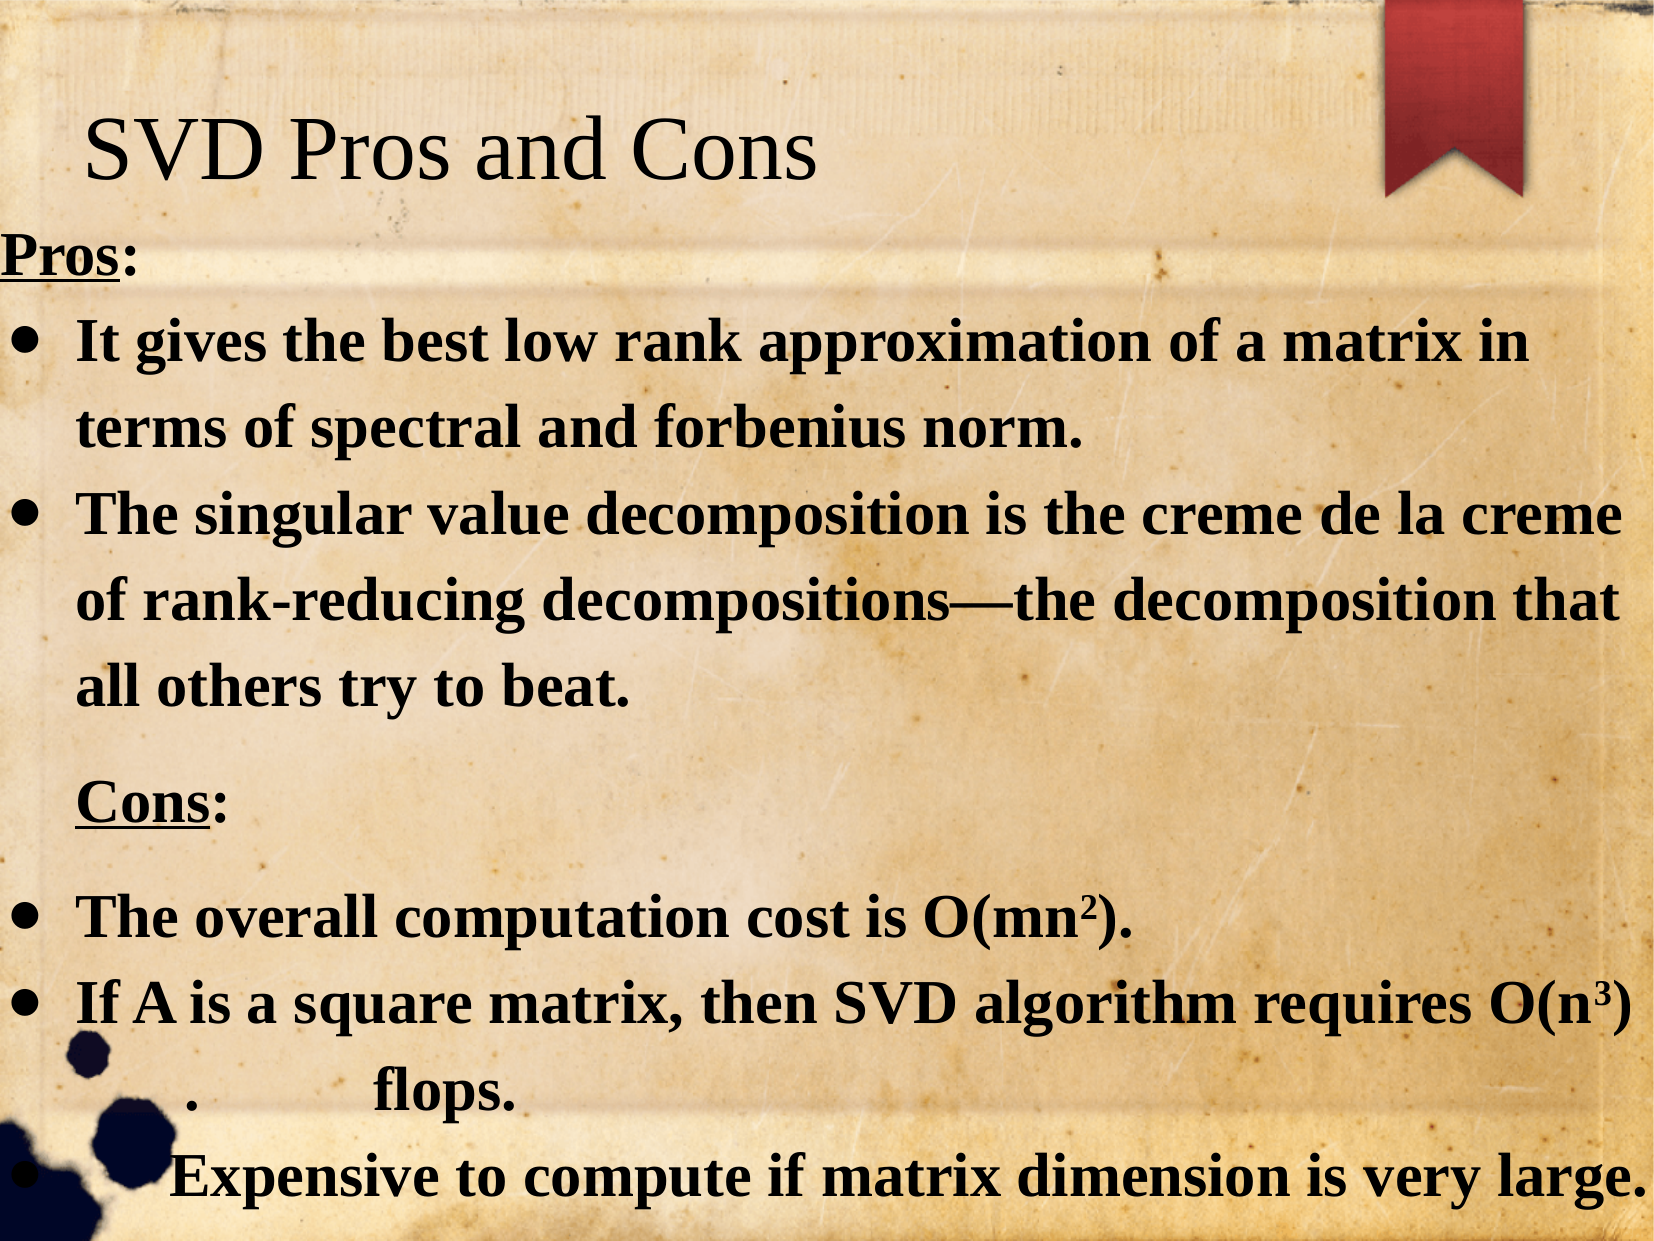

SVD Pros and Cons
Pros:
It gives the best low rank approximation of a matrix in terms of spectral and forbenius norm.
The singular value decomposition is the creme de la creme of rank-reducing decompositions—the decomposition that all others try to beat.
Cons:
The overall computation cost is O(mn2).
If A is a square matrix, then SVD algorithm requires O(n3)         .           flops.
      Expensive to compute if matrix dimension is very large.